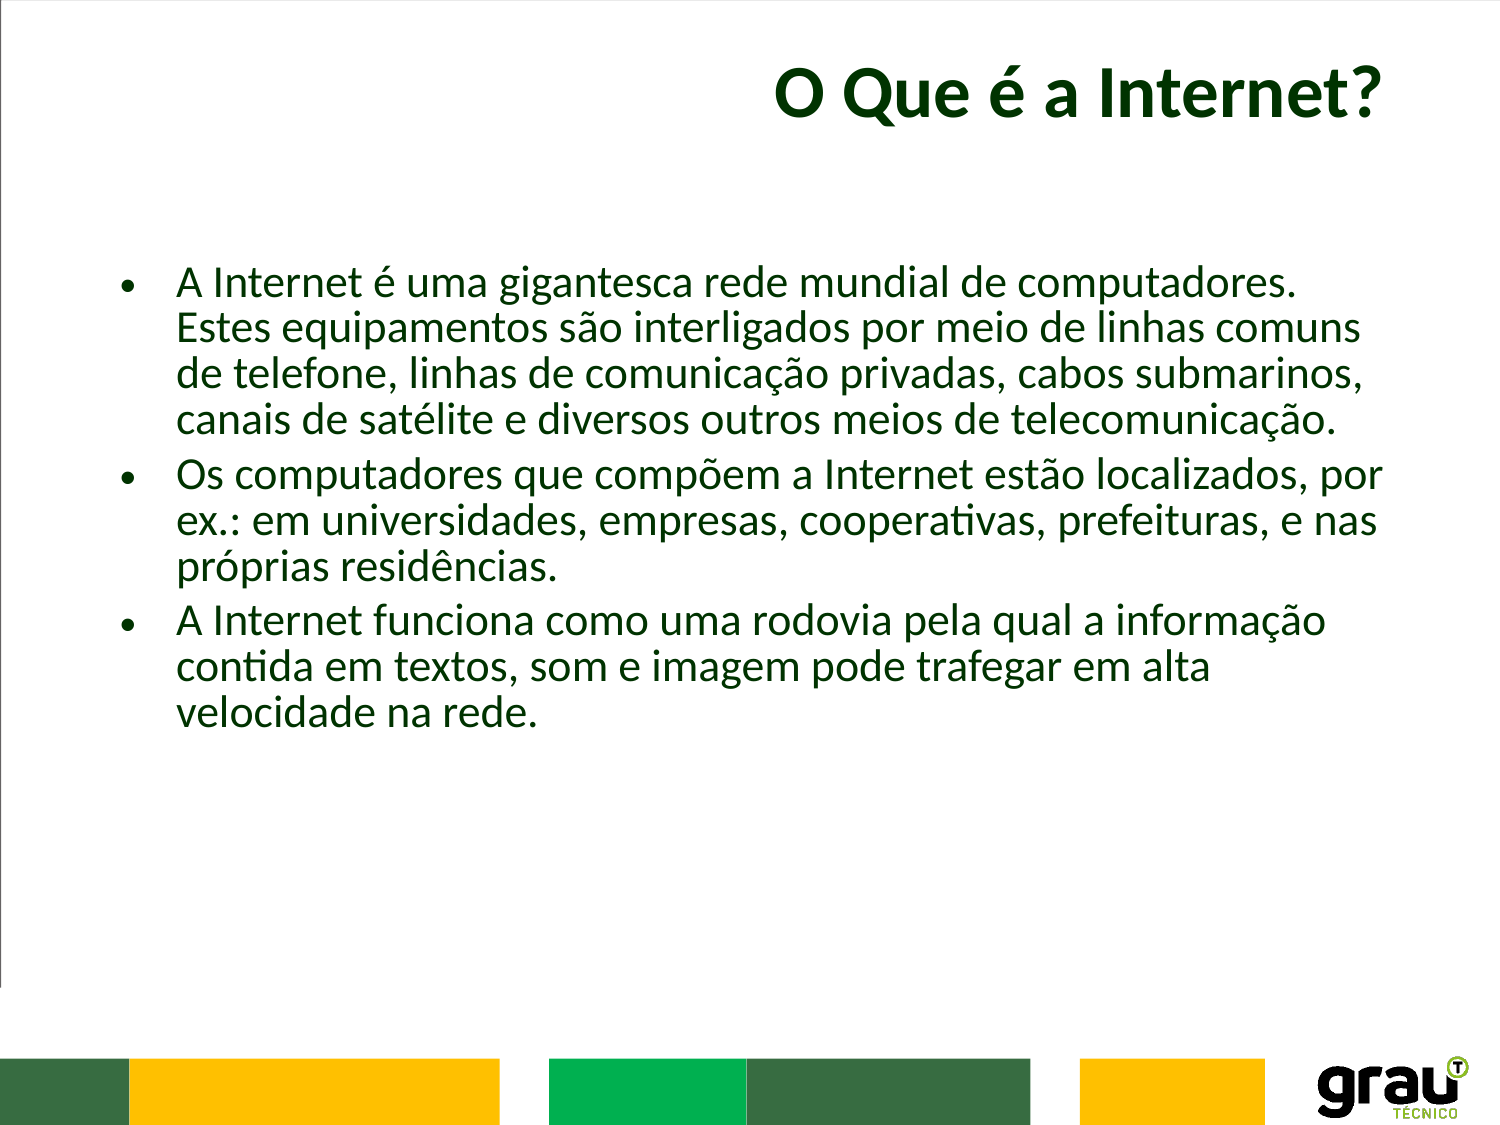

# O Que é a Internet?
A Internet é uma gigantesca rede mundial de computadores. Estes equipamentos são interligados por meio de linhas comuns de telefone, linhas de comunicação privadas, cabos submarinos, canais de satélite e diversos outros meios de telecomunicação.
Os computadores que compõem a Internet estão localizados, por ex.: em universidades, empresas, cooperativas, prefeituras, e nas próprias residências.
A Internet funciona como uma rodovia pela qual a informação contida em textos, som e imagem pode trafegar em alta velocidade na rede.